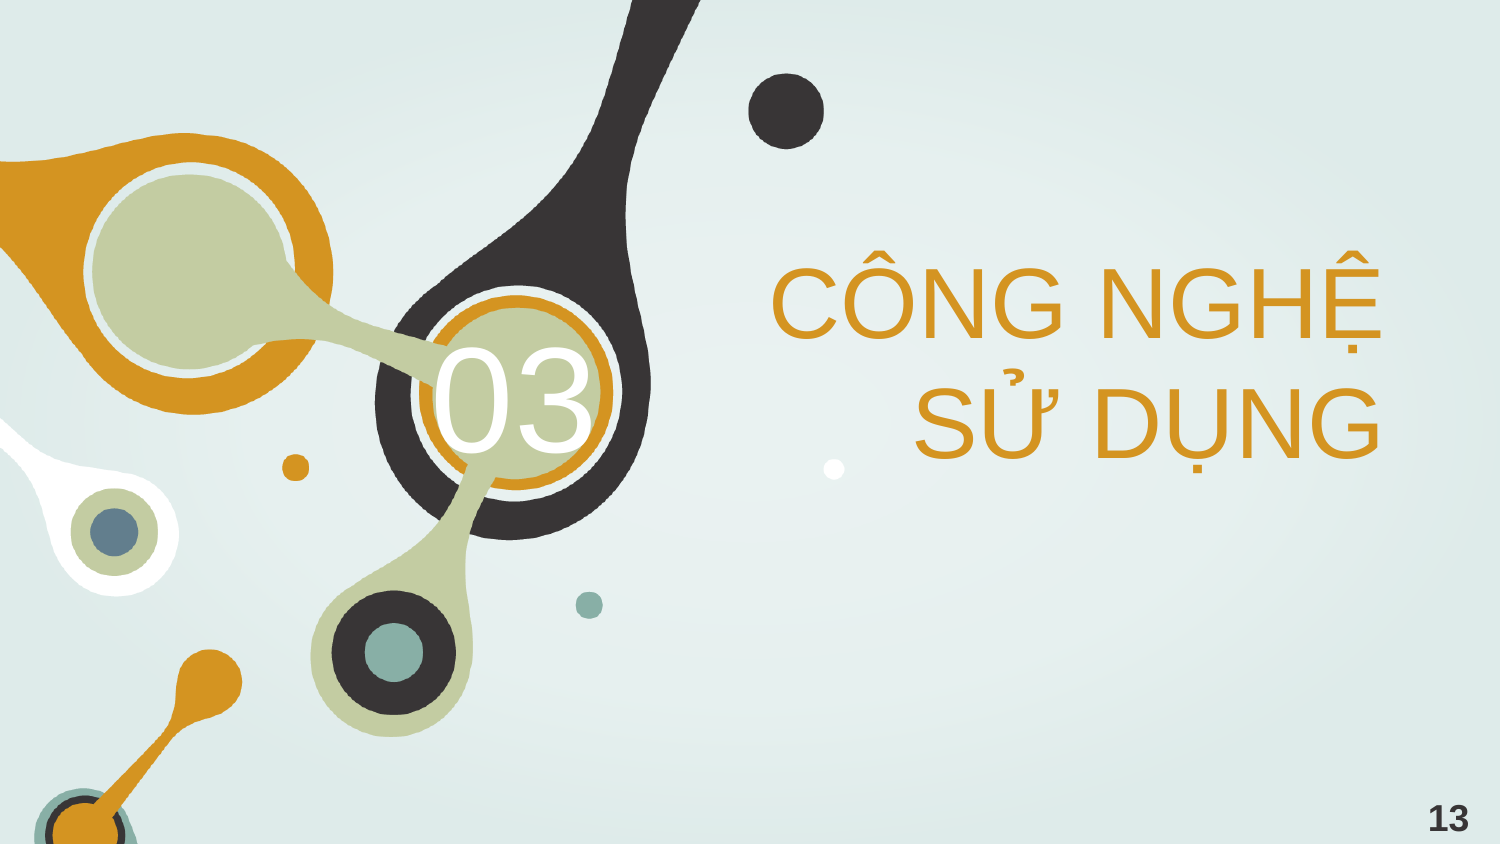

03
# CÔNG NGHỆ SỬ DỤNG
13